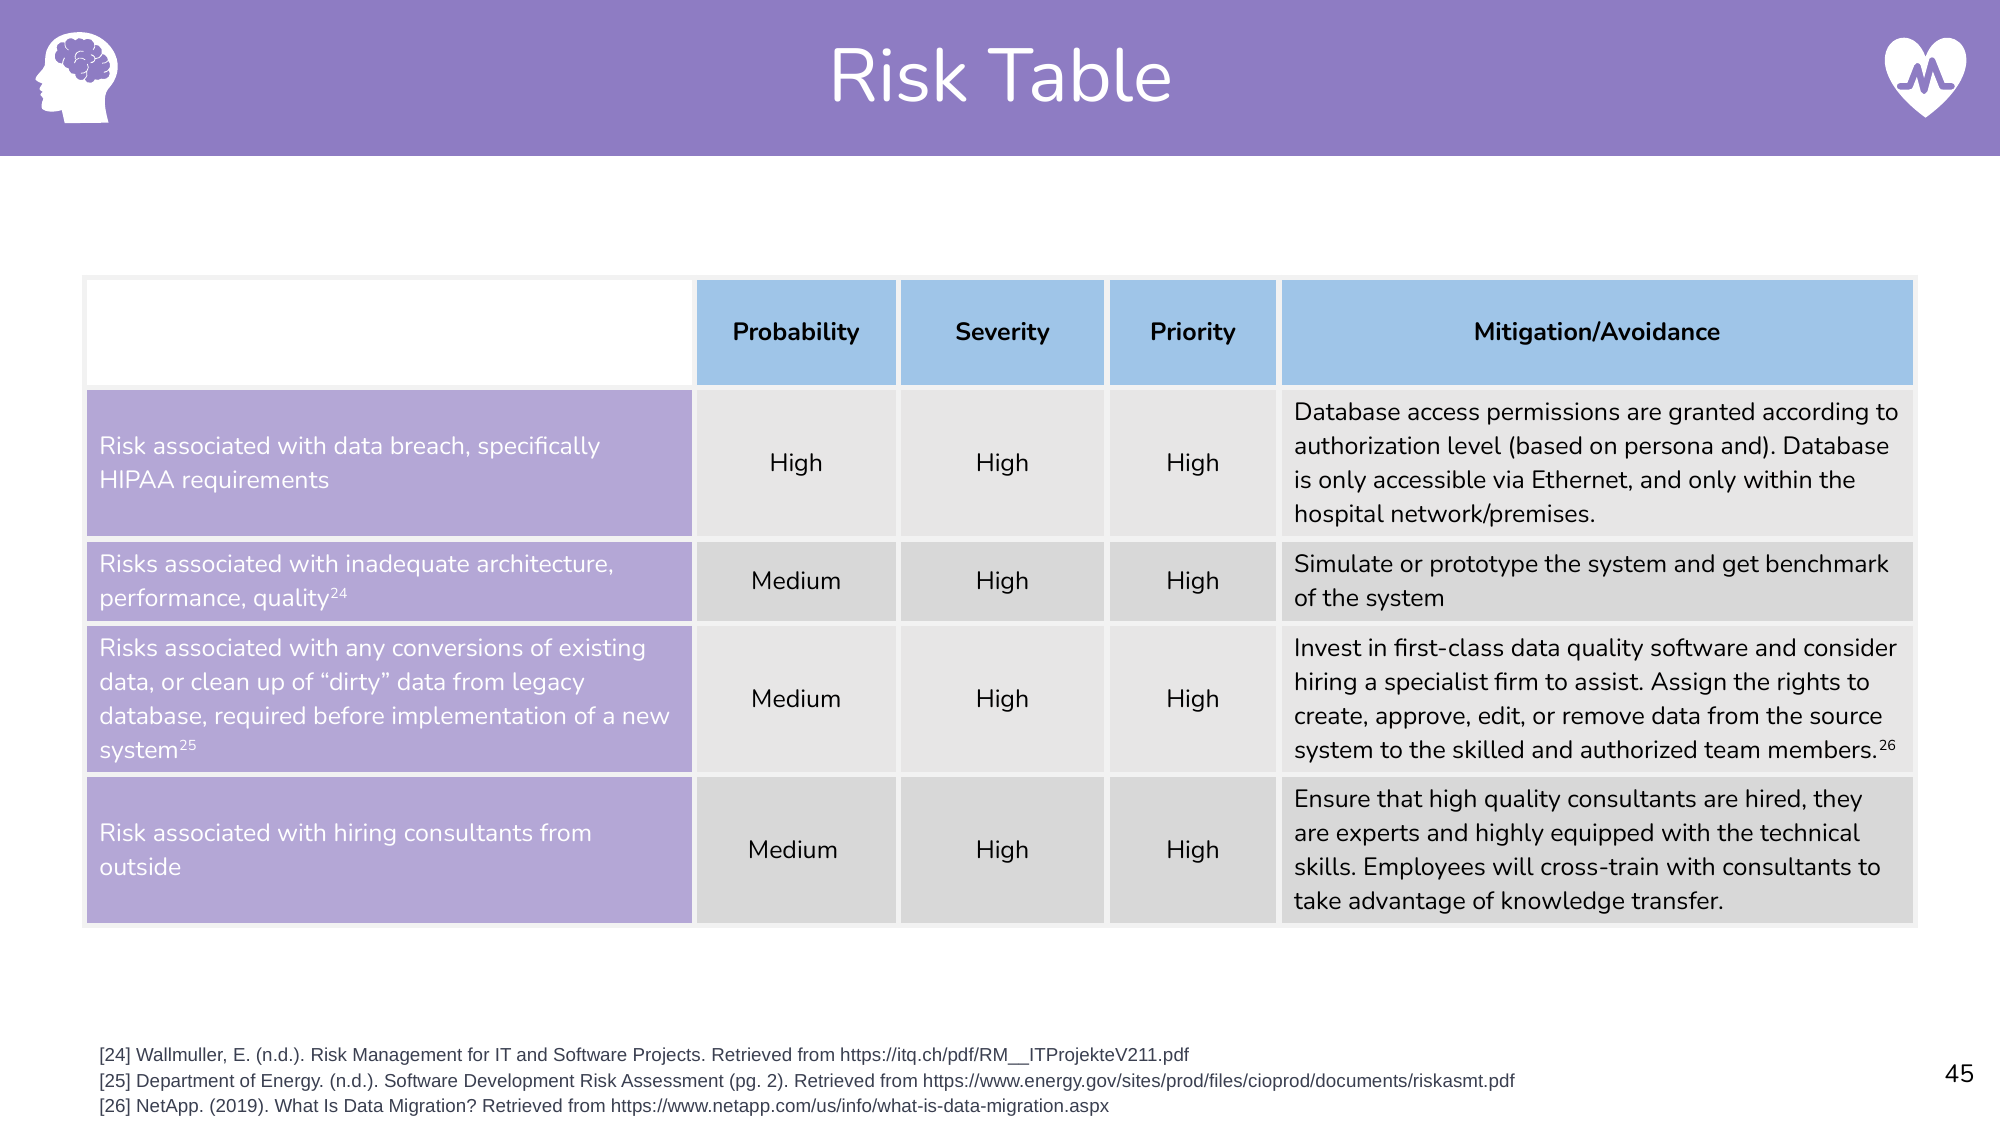

Risk Table

|  | Probability | Severity | Priority | Mitigation/Avoidance |
| --- | --- | --- | --- | --- |
| Risk associated with data breach, specifically HIPAA requirements | High | High | High | Database access permissions are granted according to authorization level (based on persona and). Database is only accessible via Ethernet, and only within the hospital network/premises. |
| Risks associated with inadequate architecture, performance, quality24 | Medium | High | High | Simulate or prototype the system and get benchmark of the system |
| Risks associated with any conversions of existing data, or clean up of “dirty” data from legacy database, required before implementation of a new system25 | Medium | High | High | Invest in first-class data quality software and consider hiring a specialist firm to assist. Assign the rights to create, approve, edit, or remove data from the source system to the skilled and authorized team members.26 |
| Risk associated with hiring consultants from outside | Medium | High | High | Ensure that high quality consultants are hired, they are experts and highly equipped with the technical skills. Employees will cross-train with consultants to take advantage of knowledge transfer. |
[24] Wallmuller, E. (n.d.). Risk Management for IT and Software Projects. Retrieved from https://itq.ch/pdf/RM__ITProjekteV211.pdf
[25] Department of Energy. (n.d.). Software Development Risk Assessment (pg. 2). Retrieved from https://www.energy.gov/sites/prod/files/cioprod/documents/riskasmt.pdf
[26] NetApp. (2019). What Is Data Migration? Retrieved from https://www.netapp.com/us/info/what-is-data-migration.aspx
45